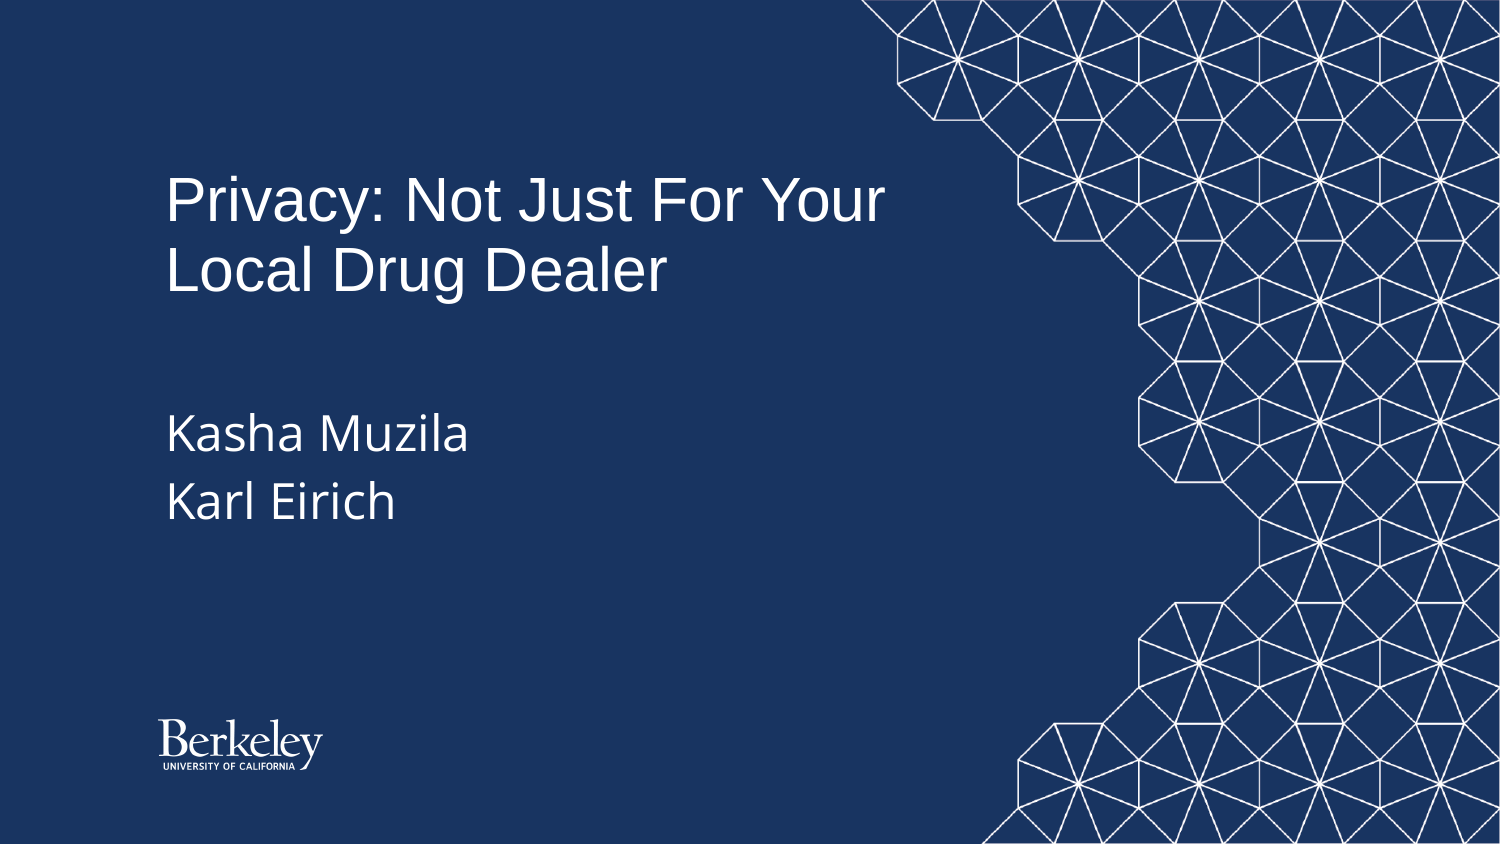

# Privacy: Not Just For Your Local Drug Dealer
Kasha Muzila
Karl Eirich